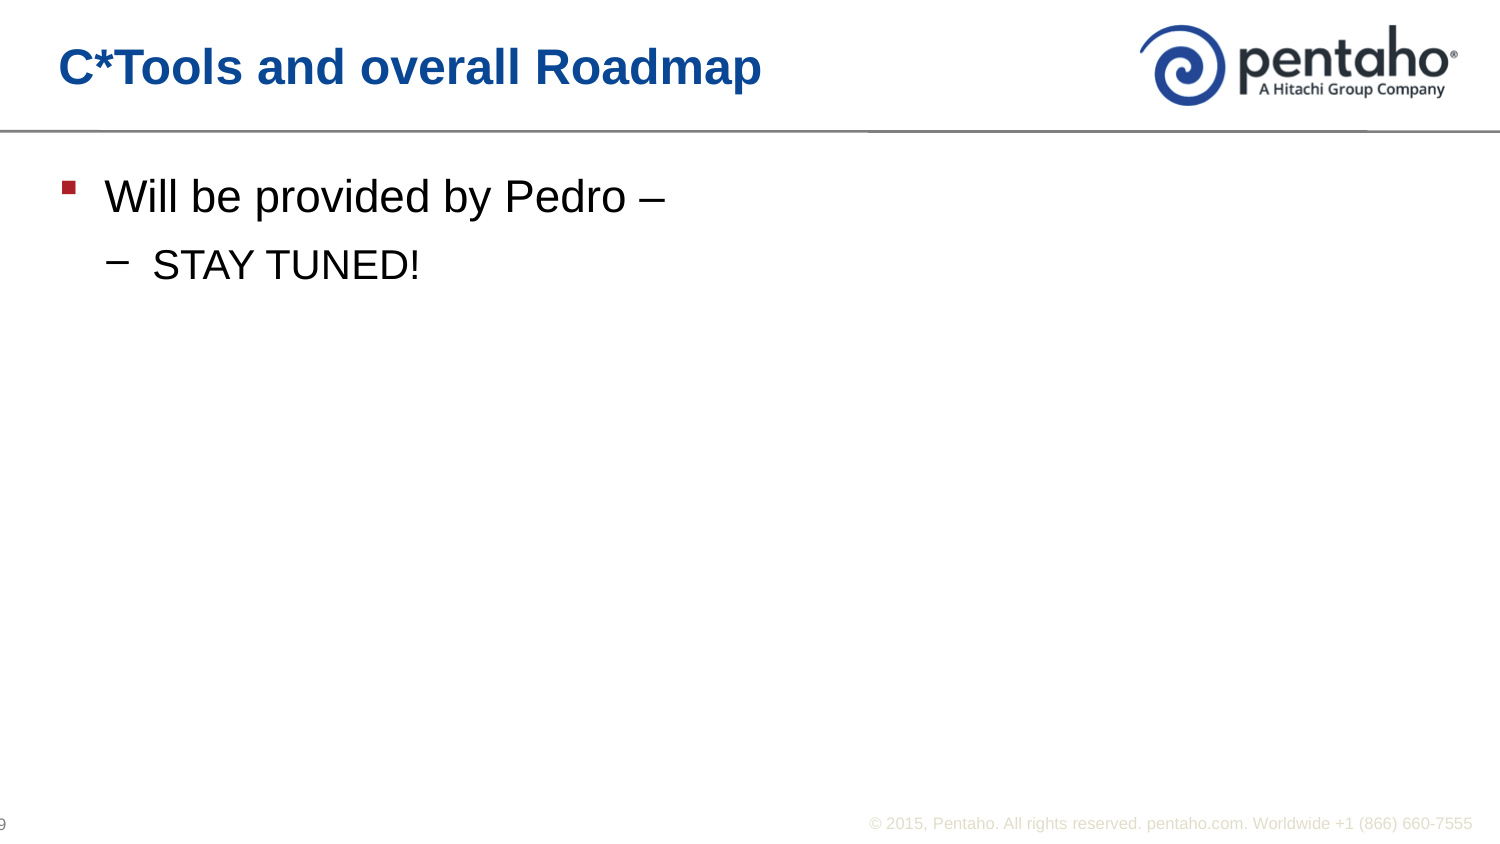

# C*Tools and overall Roadmap
Will be provided by Pedro –
STAY TUNED!